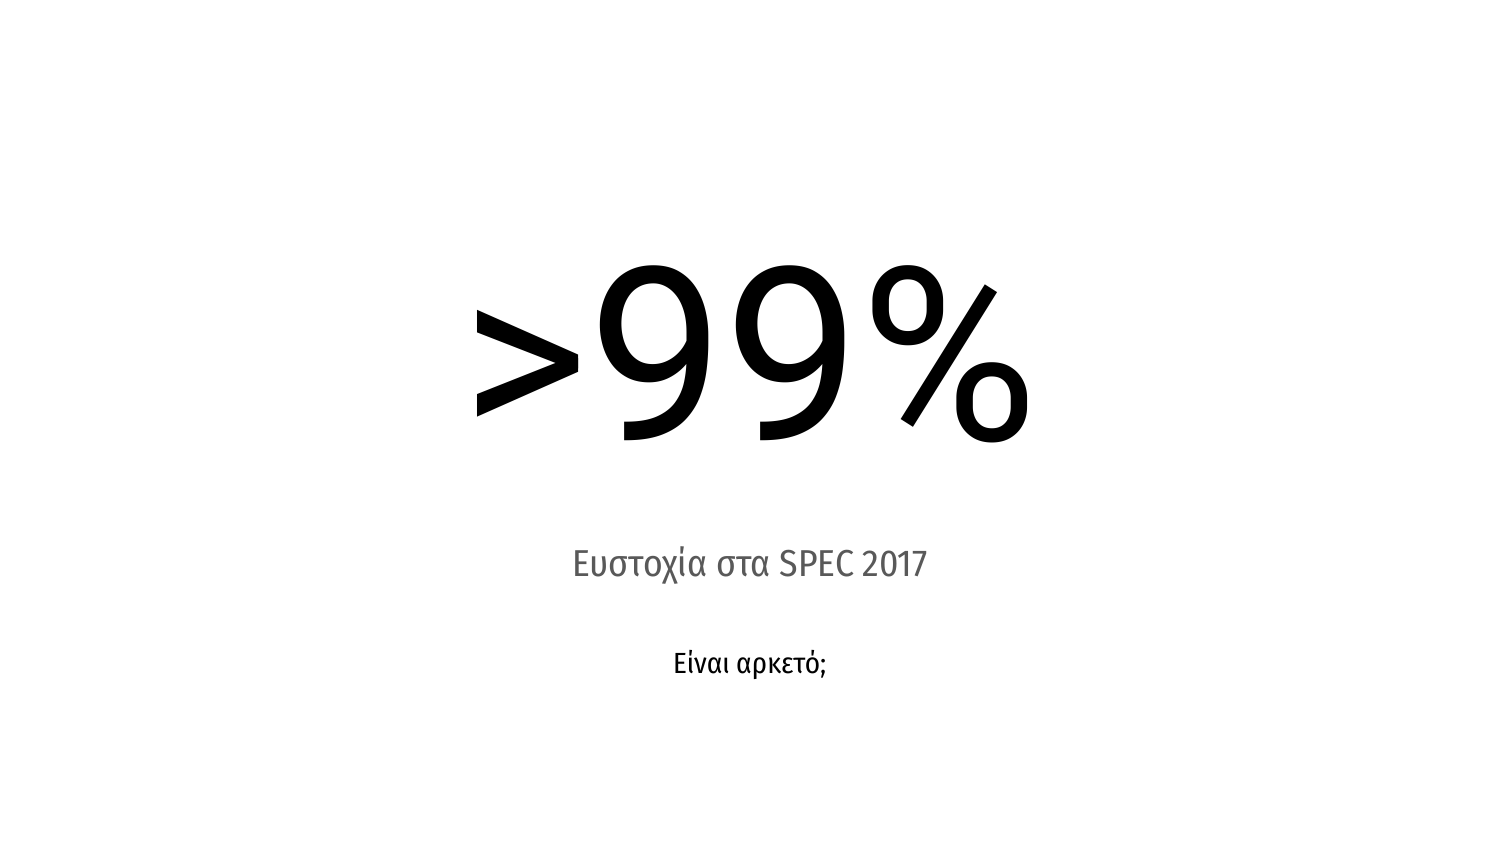

# >99%
Ευστοχία στα SPEC 2017
Είναι αρκετό;